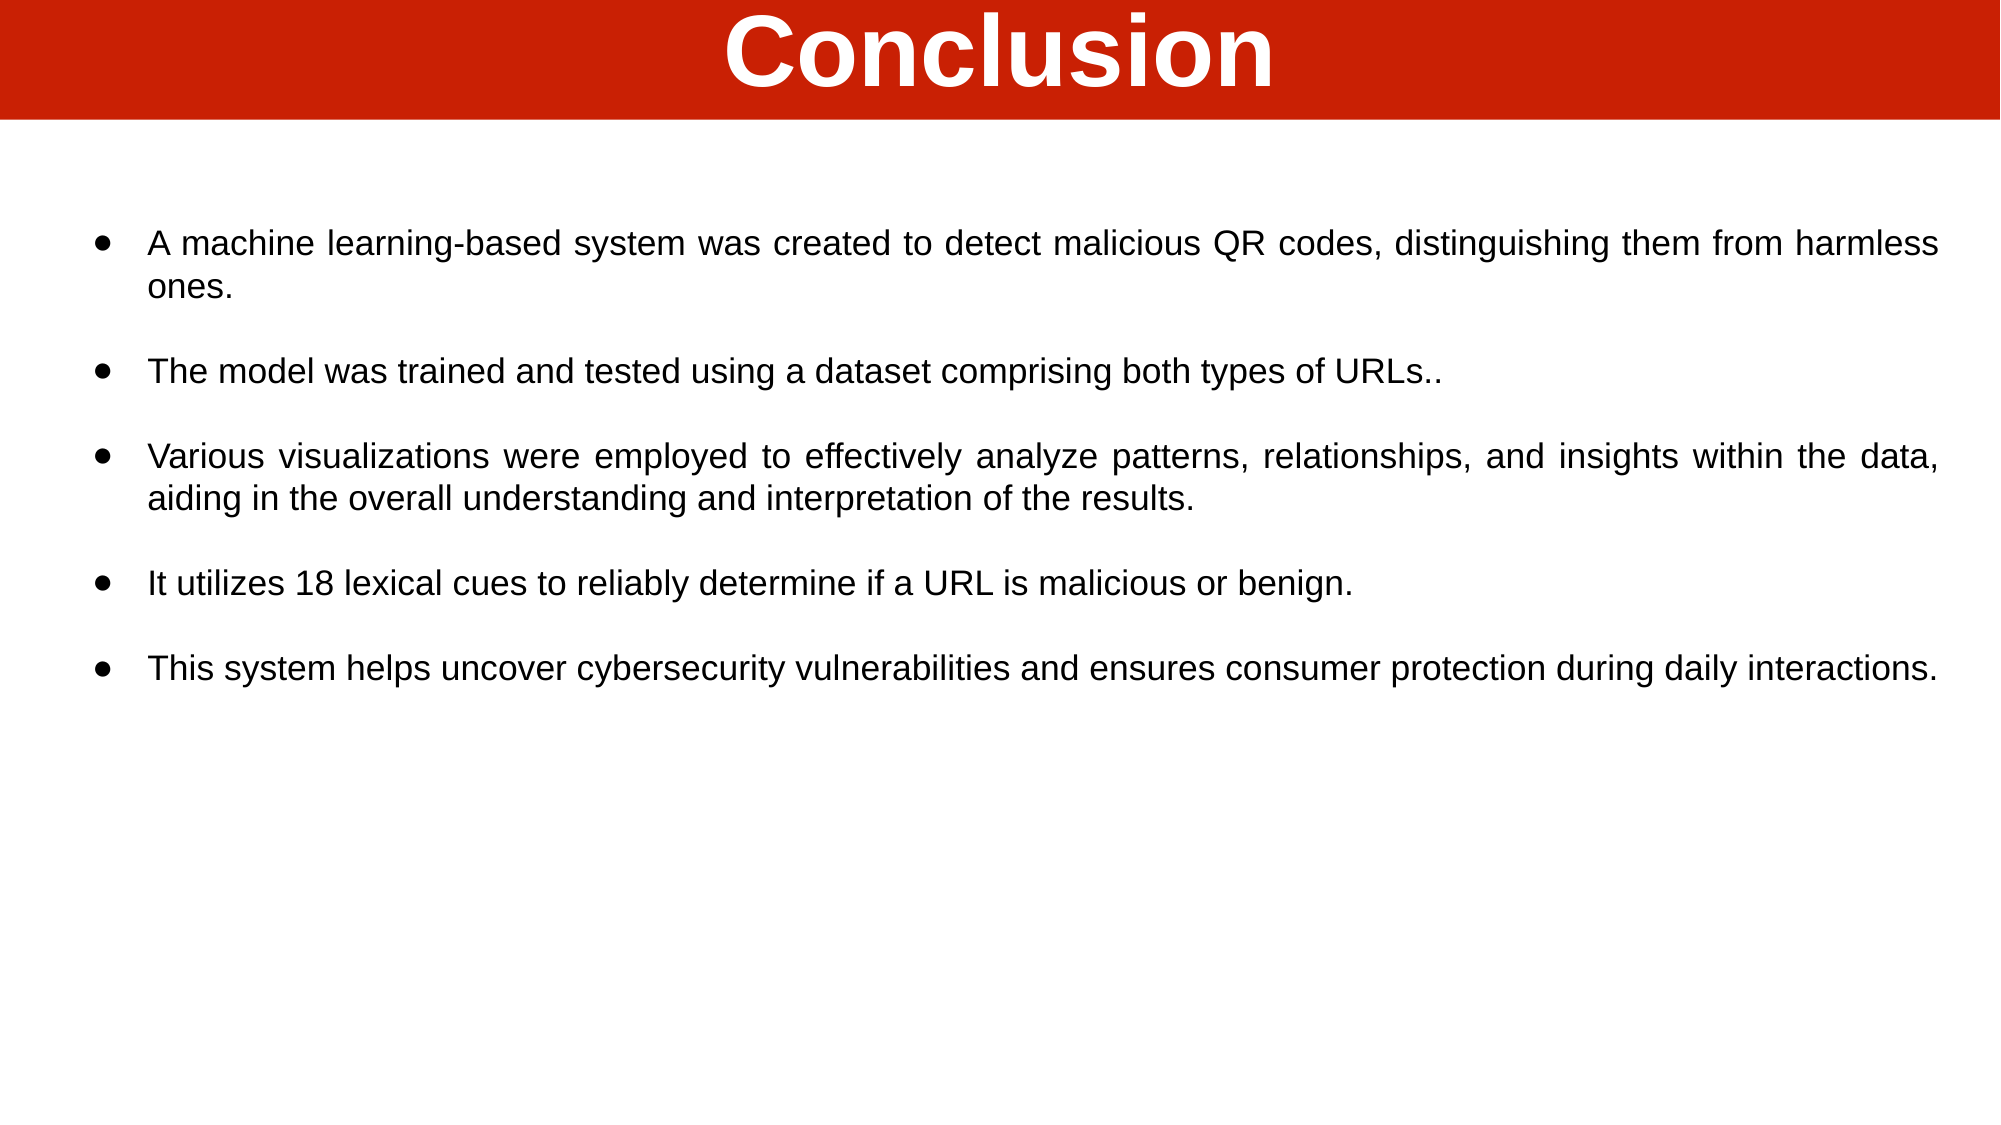

Conclusion
A machine learning-based system was created to detect malicious QR codes, distinguishing them from harmless ones.

The model was trained and tested using a dataset comprising both types of URLs..

Various visualizations were employed to effectively analyze patterns, relationships, and insights within the data, aiding in the overall understanding and interpretation of the results.

It utilizes 18 lexical cues to reliably determine if a URL is malicious or benign.

This system helps uncover cybersecurity vulnerabilities and ensures consumer protection during daily interactions.